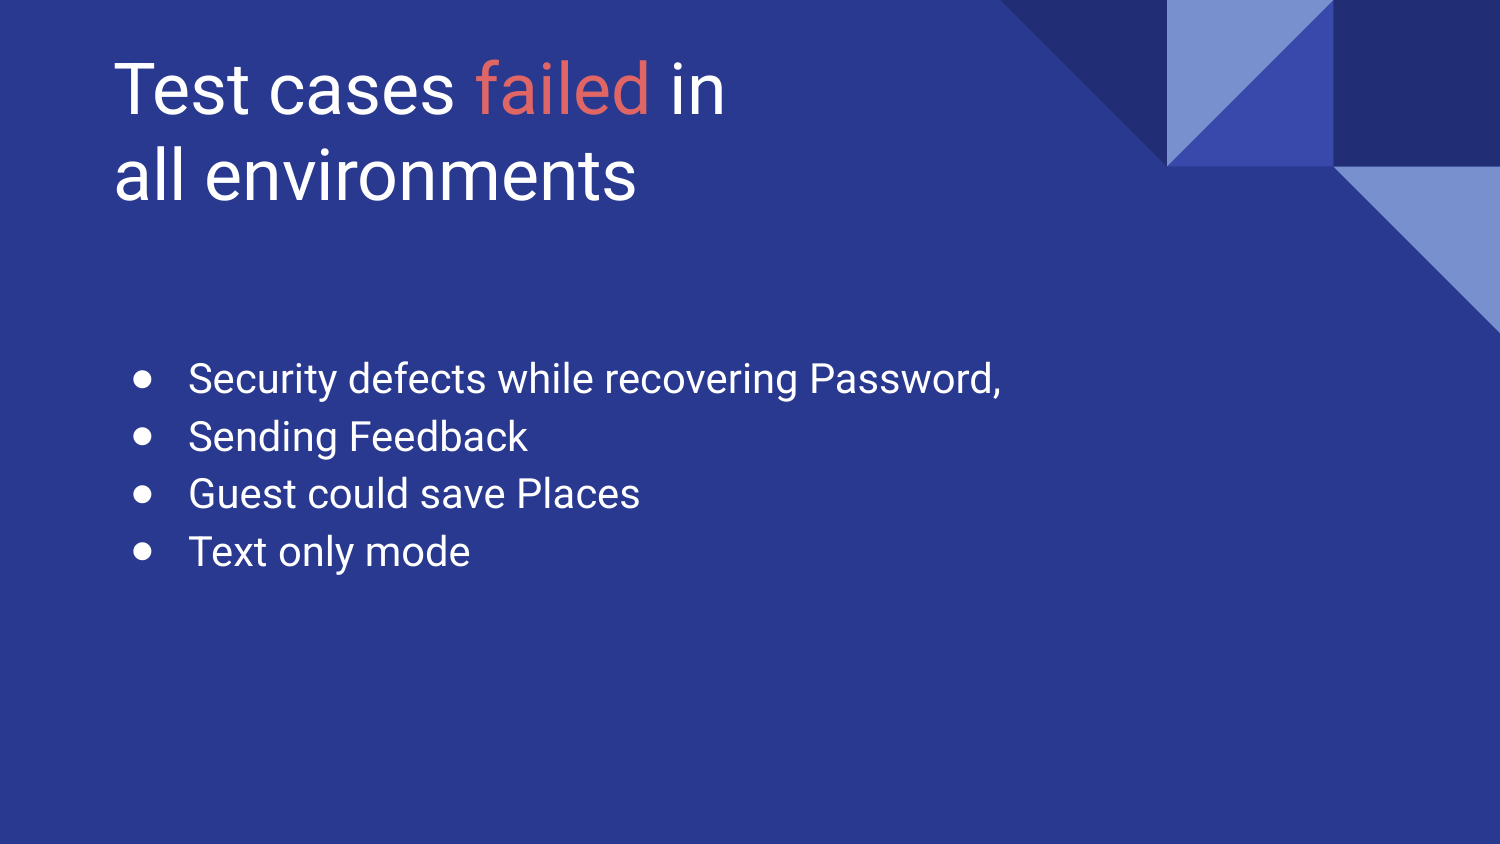

# Test cases failed in
all environments
Security defects while recovering Password,
Sending Feedback
Guest could save Places
Text only mode